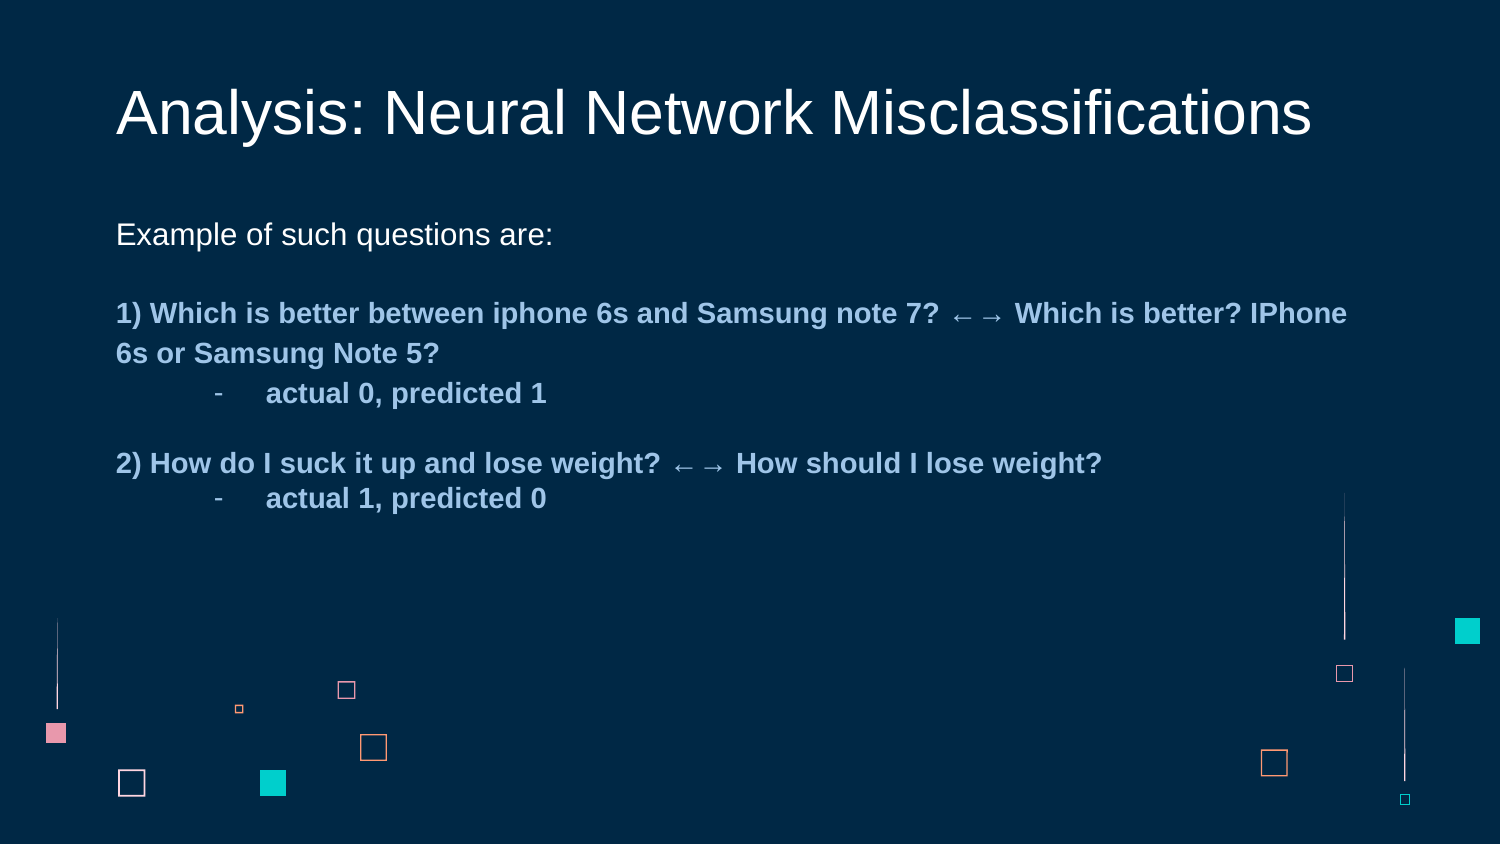

# Analysis: Neural Network Misclassifications
Example of such questions are:

1) Which is better between iphone 6s and Samsung note 7? ←→ Which is better? IPhone 6s or Samsung Note 5?
actual 0, predicted 1

2) How do I suck it up and lose weight? ←→ How should I lose weight?
actual 1, predicted 0